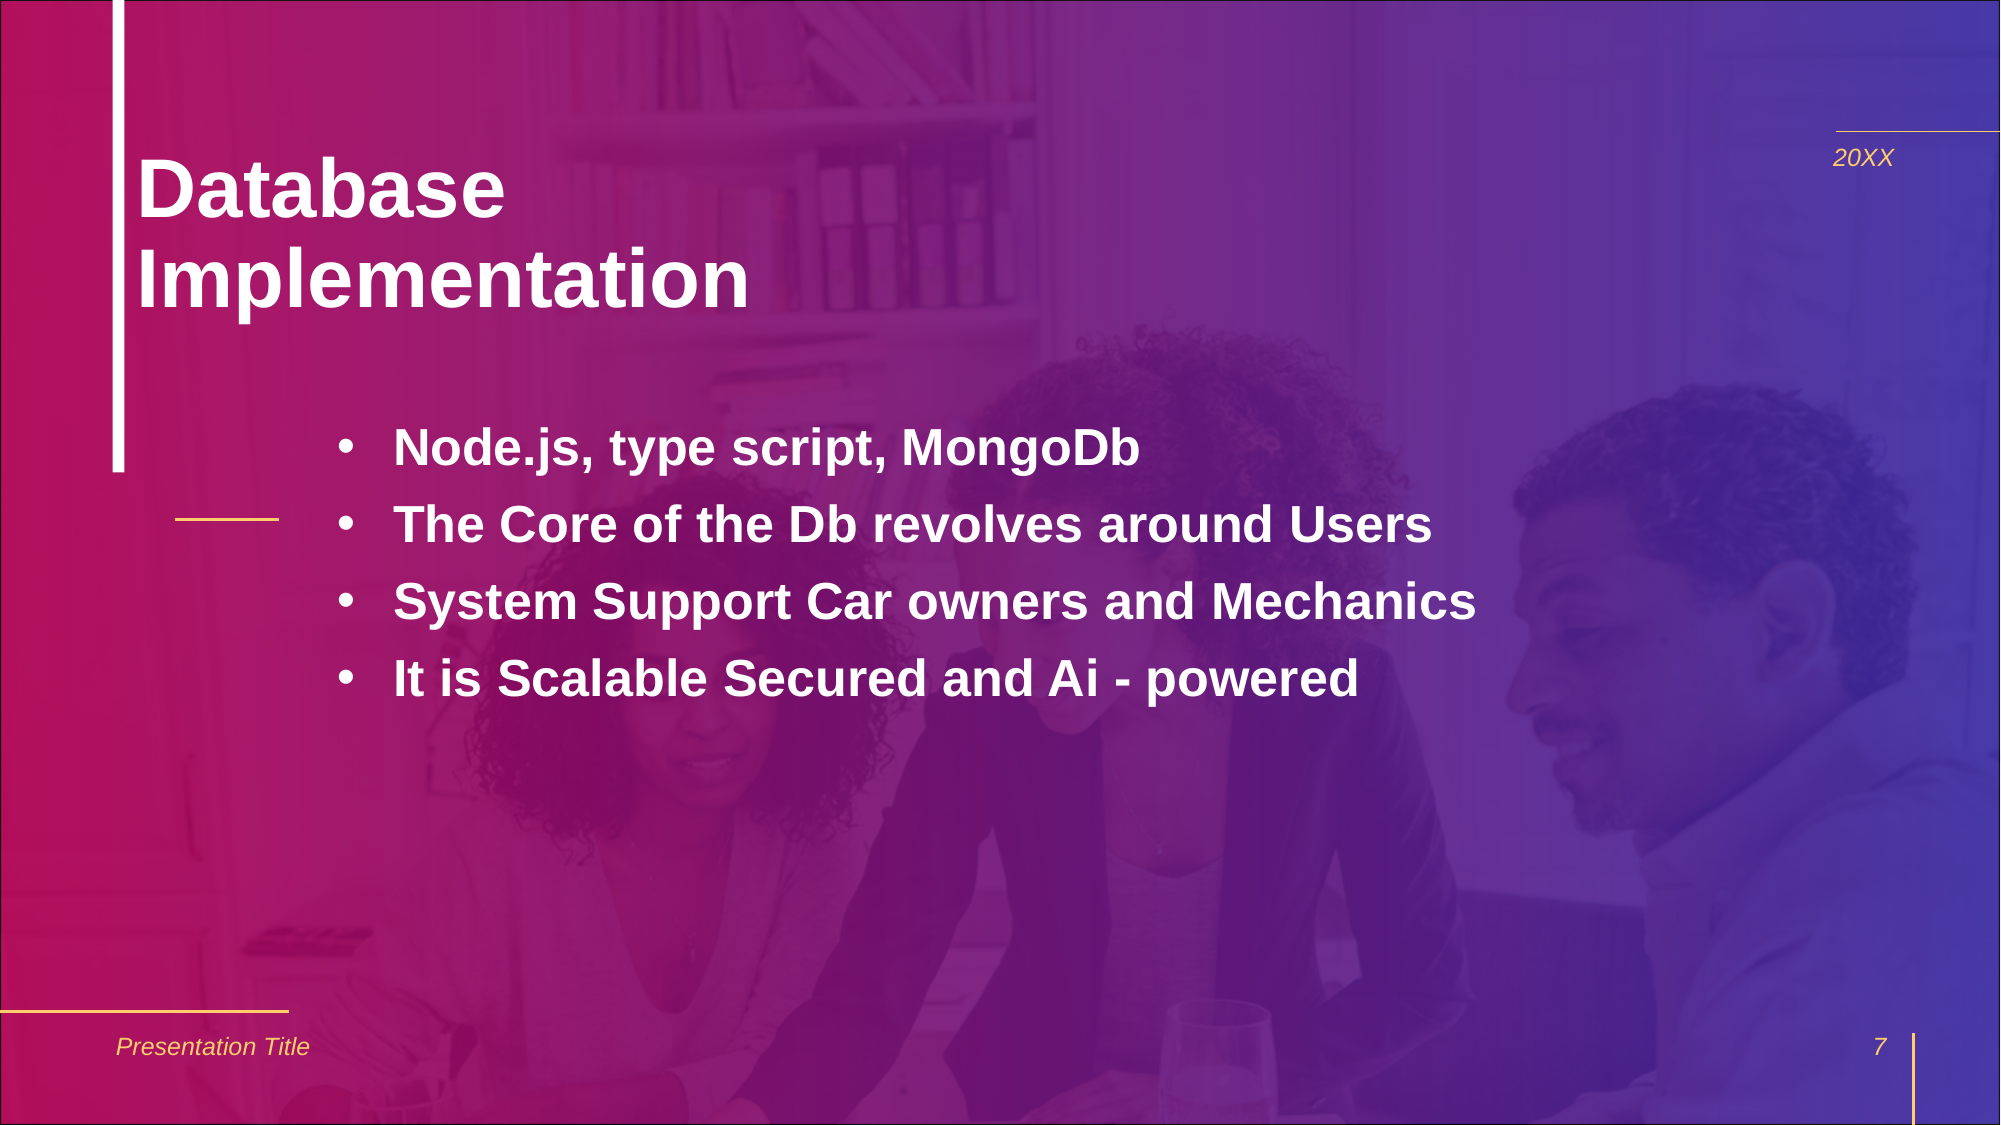

# Database Implementation
20XX
Node.js, type script, MongoDb
The Core of the Db revolves around Users
System Support Car owners and Mechanics
It is Scalable Secured and Ai - powered

Presentation Title
7